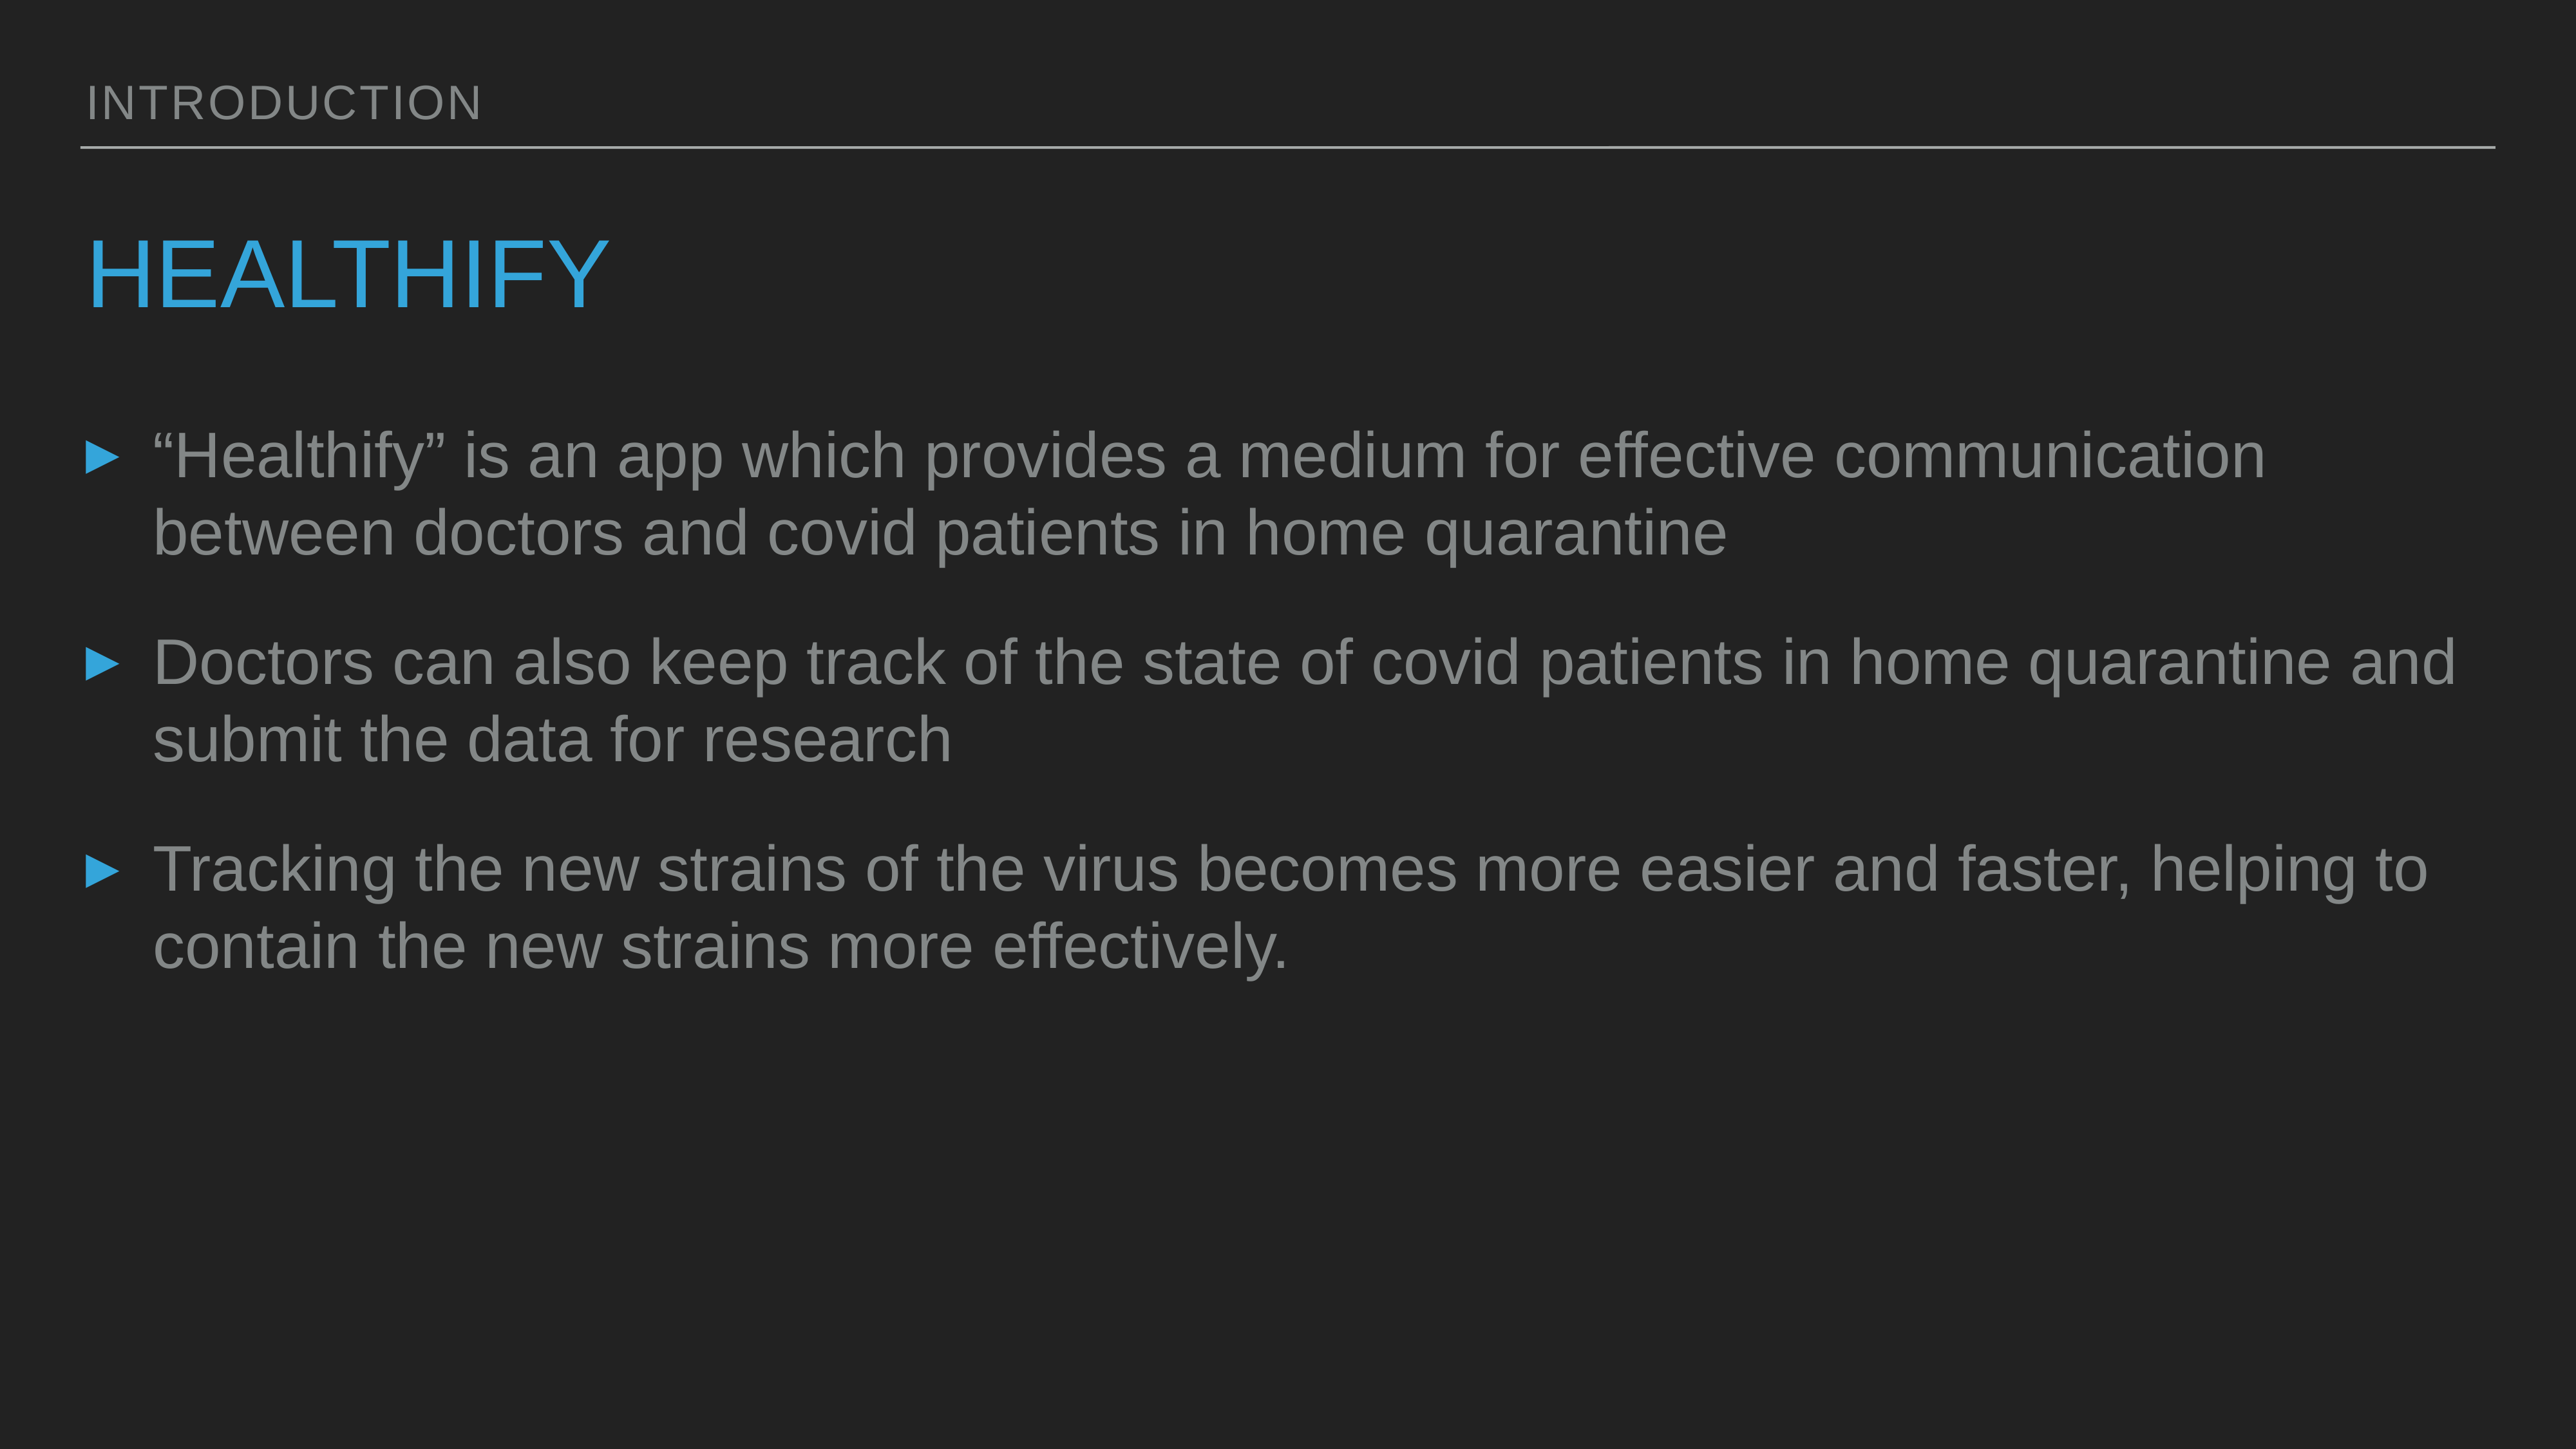

Introduction
# Healthify
“Healthify” is an app which provides a medium for effective communication between doctors and covid patients in home quarantine
Doctors can also keep track of the state of covid patients in home quarantine and submit the data for research
Tracking the new strains of the virus becomes more easier and faster, helping to contain the new strains more effectively.